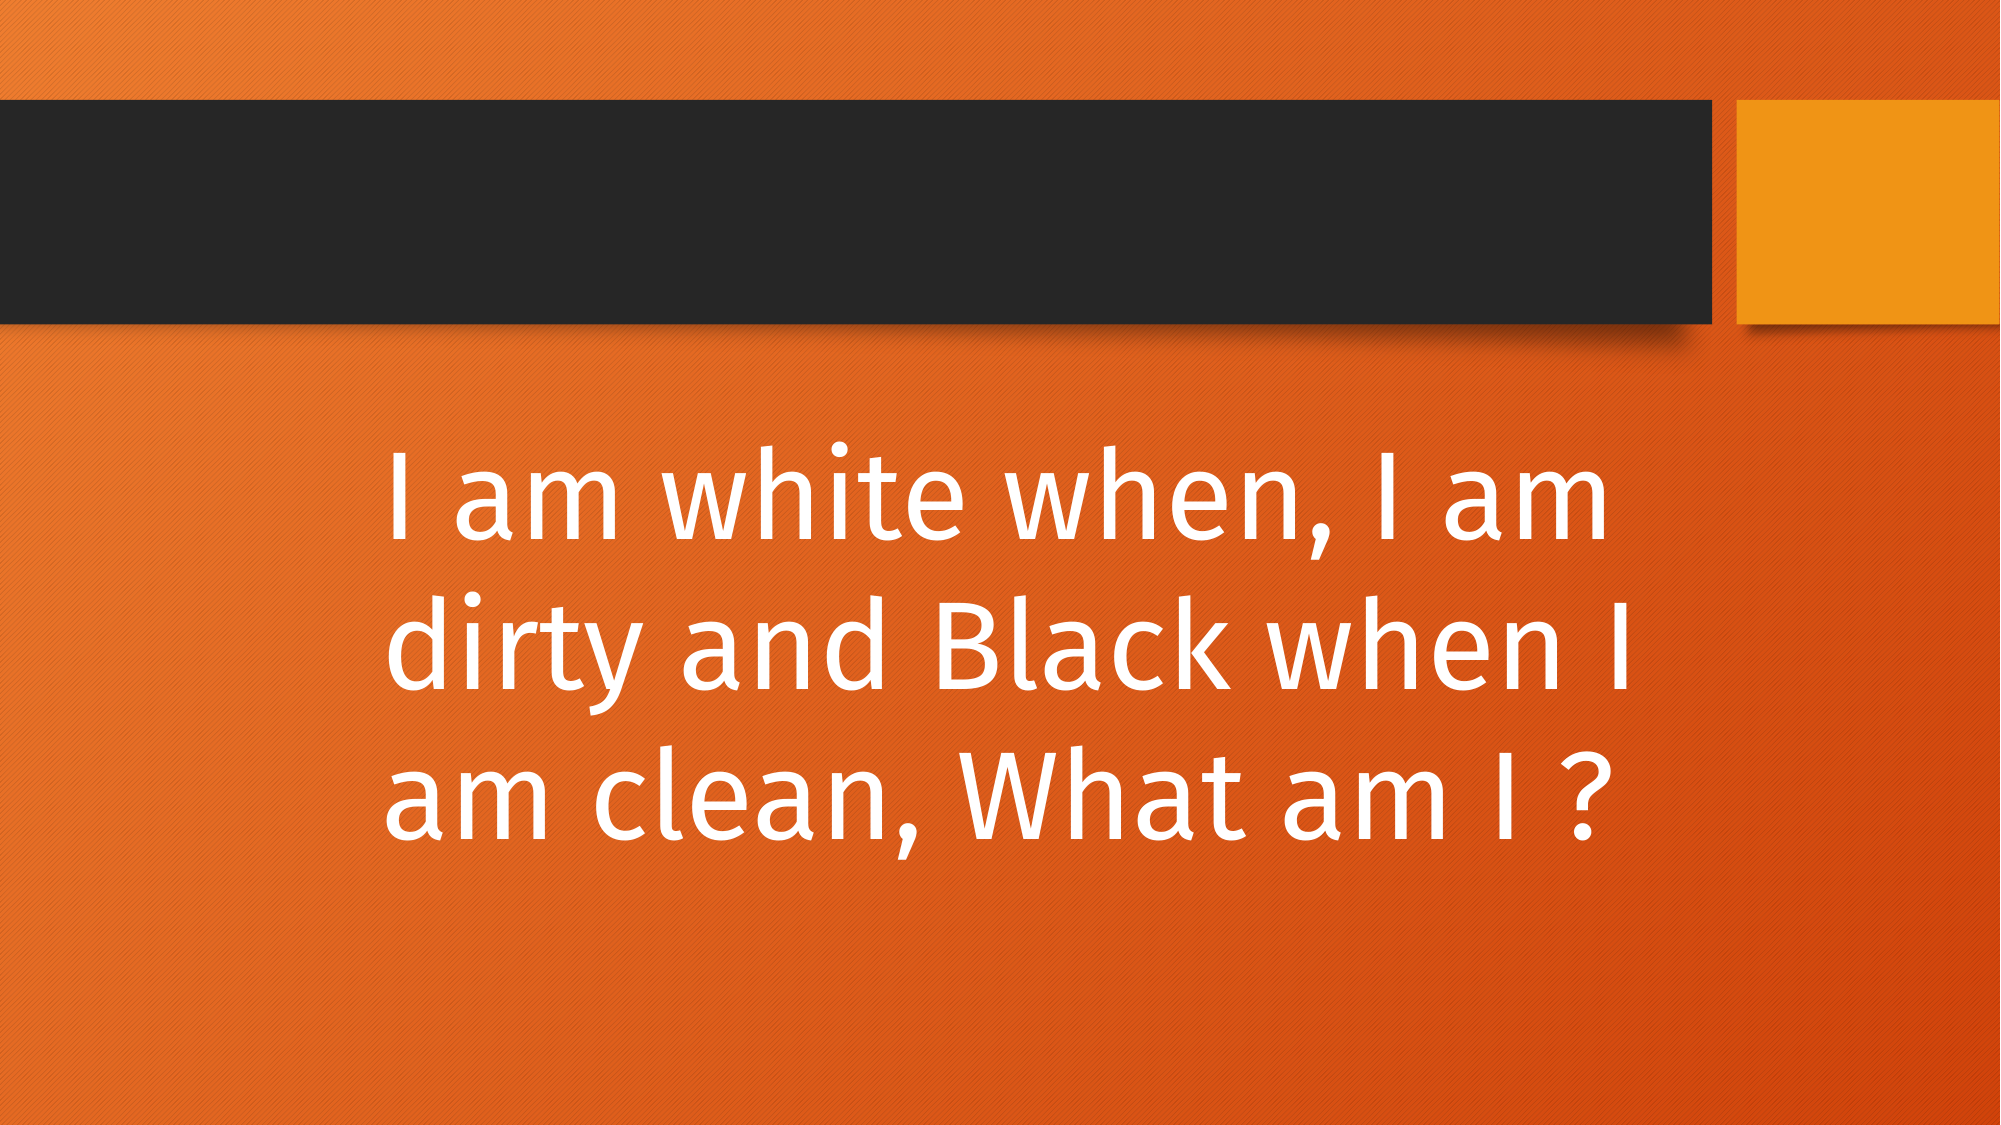

I am white when, I am dirty and Black when I am clean, What am I ?